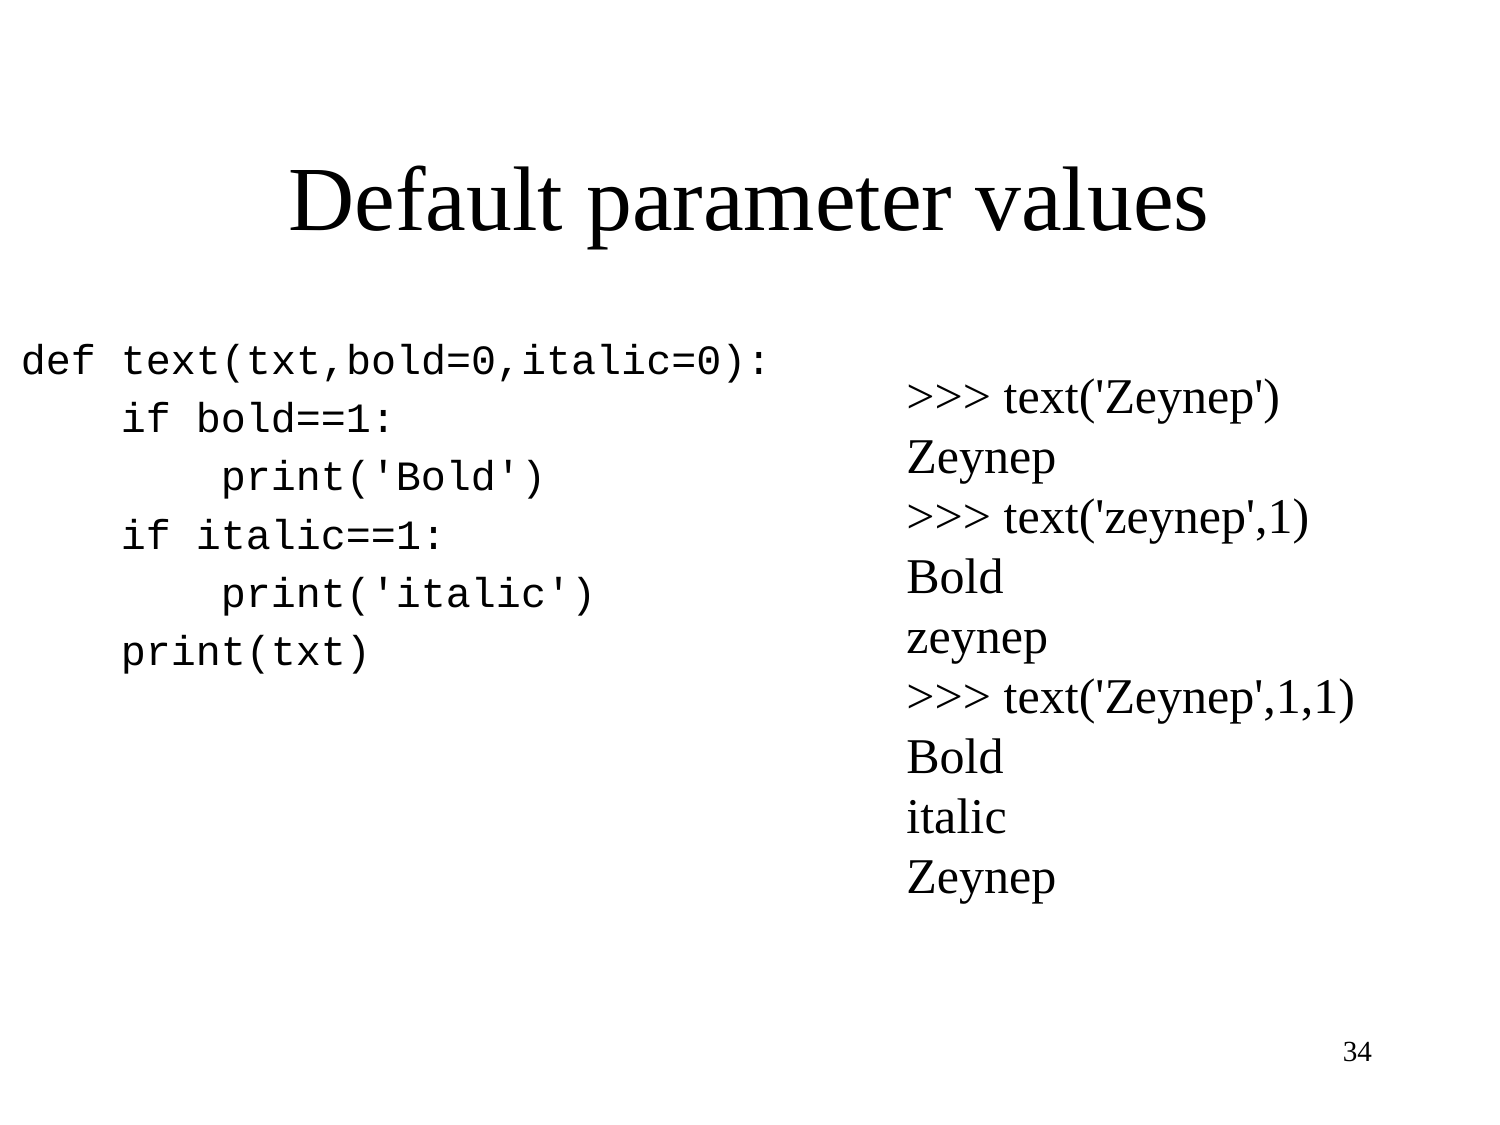

# Default parameter values
def text(txt,bold=0,italic=0):
    if bold==1:
        print('Bold')
    if italic==1:
        print('italic')
    print(txt)
>>> text('Zeynep')
Zeynep
>>> text('zeynep',1)
Bold
zeynep
>>> text('Zeynep',1,1)
Bold
italic
Zeynep
34